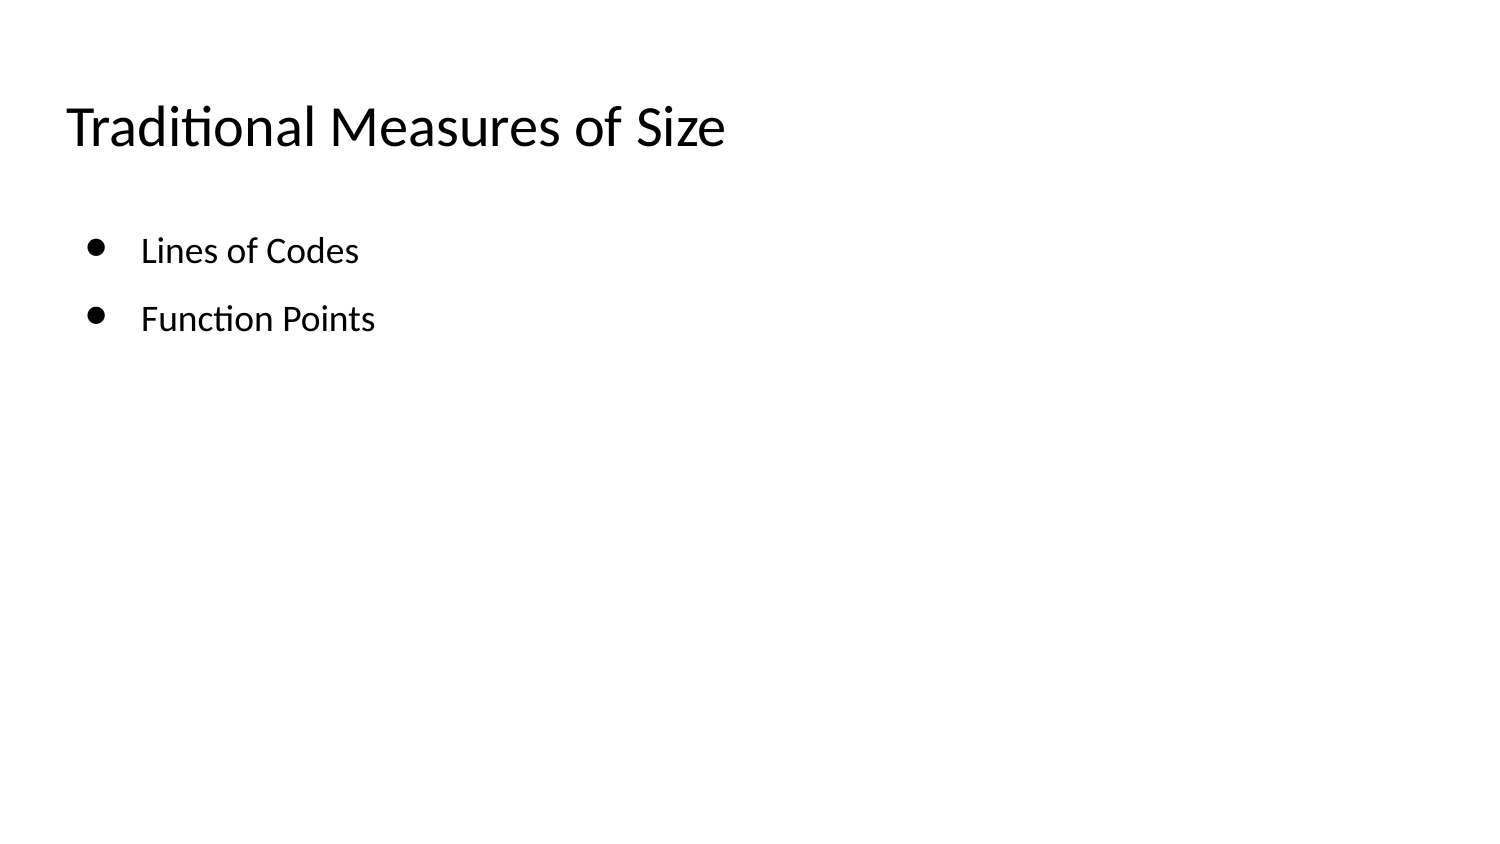

# Traditional Measures of Size
Lines of Codes
Function Points